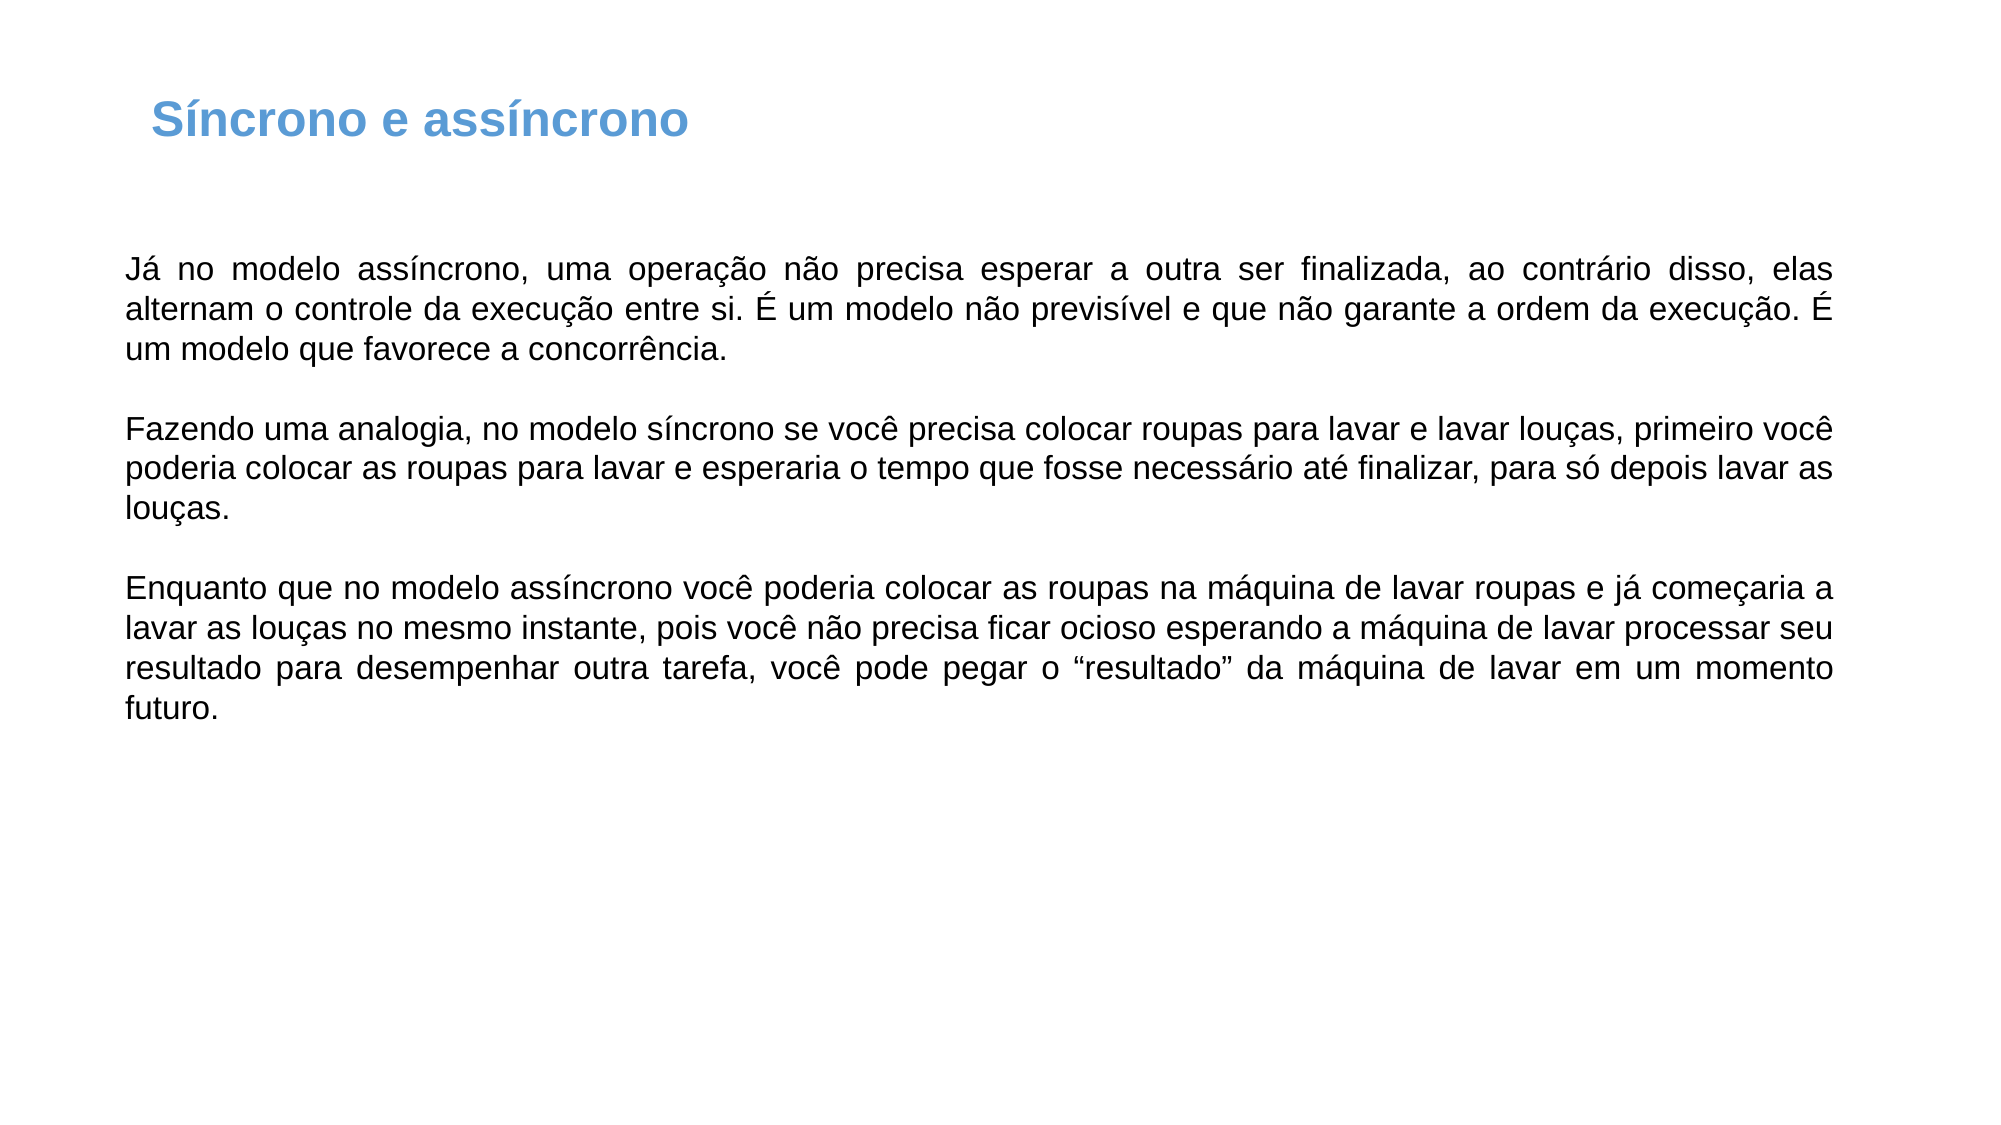

Síncrono e assíncrono
Já no modelo assíncrono, uma operação não precisa esperar a outra ser finalizada, ao contrário disso, elas alternam o controle da execução entre si. É um modelo não previsível e que não garante a ordem da execução. É um modelo que favorece a concorrência.

Fazendo uma analogia, no modelo síncrono se você precisa colocar roupas para lavar e lavar louças, primeiro você poderia colocar as roupas para lavar e esperaria o tempo que fosse necessário até finalizar, para só depois lavar as louças.

Enquanto que no modelo assíncrono você poderia colocar as roupas na máquina de lavar roupas e já começaria a lavar as louças no mesmo instante, pois você não precisa ficar ocioso esperando a máquina de lavar processar seu resultado para desempenhar outra tarefa, você pode pegar o “resultado” da máquina de lavar em um momento futuro.